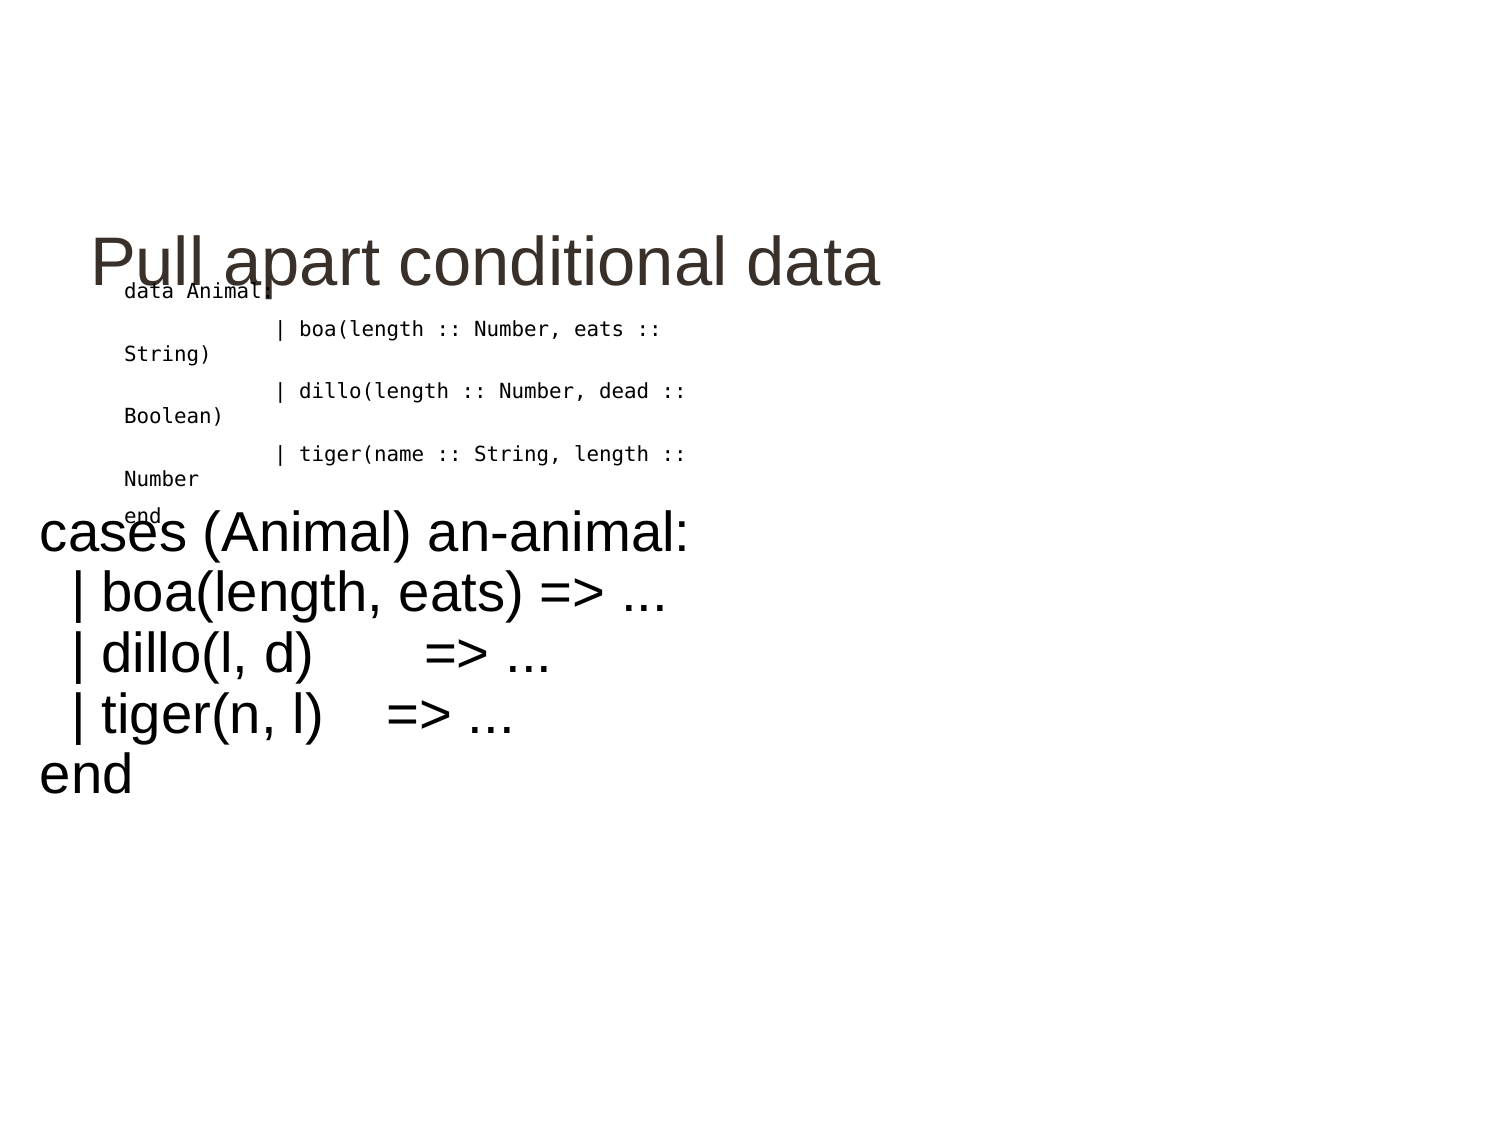

# Pull apart conditional data
data Animal:
	| boa(length :: Number, eats :: String)
	| dillo(length :: Number, dead :: Boolean)
	| tiger(name :: String, length :: Number
end
cases (Animal) an-animal:
  | boa(length, eats) => ...
  | dillo(l, d)       => ...
  | tiger(n, l)    => ...
end